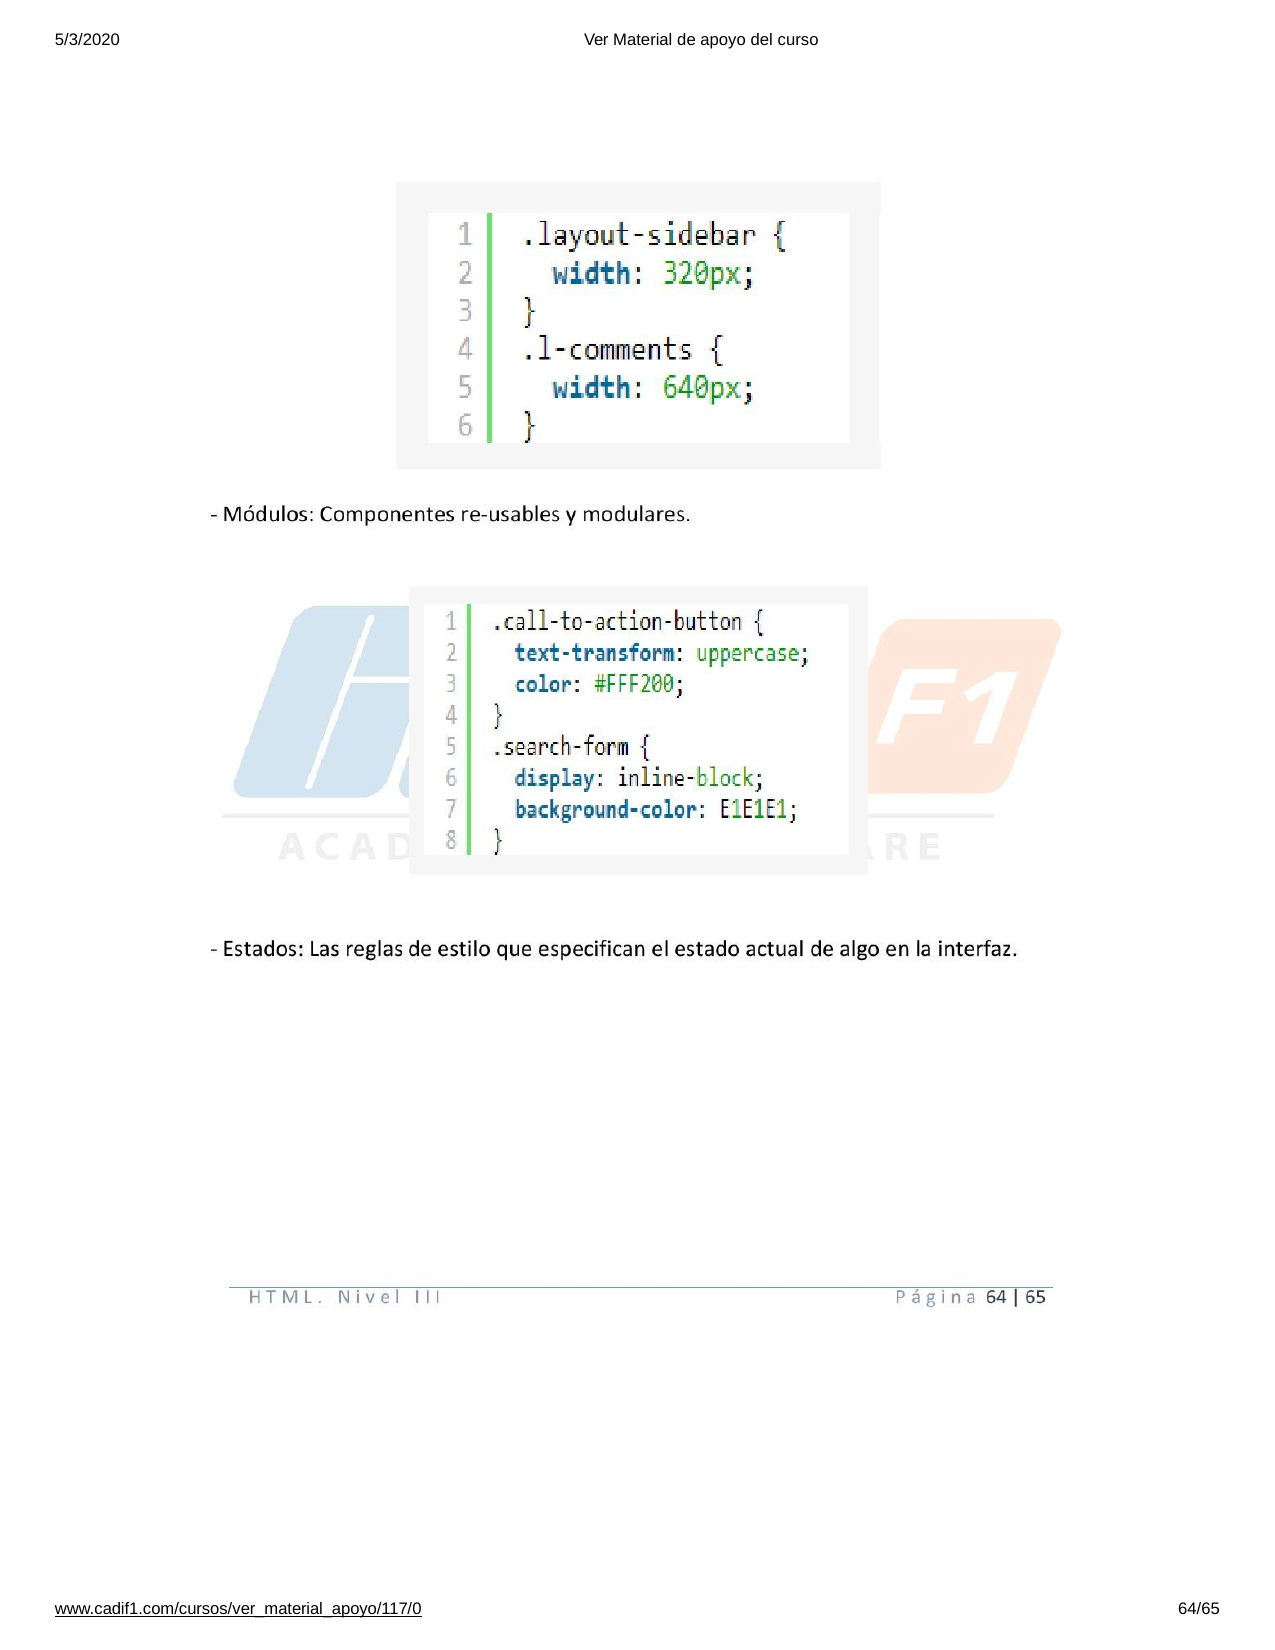

5/3/2020
Ver Material de apoyo del curso

www.cadif1.com/cursos/ver_material_apoyo/117/0
64/65